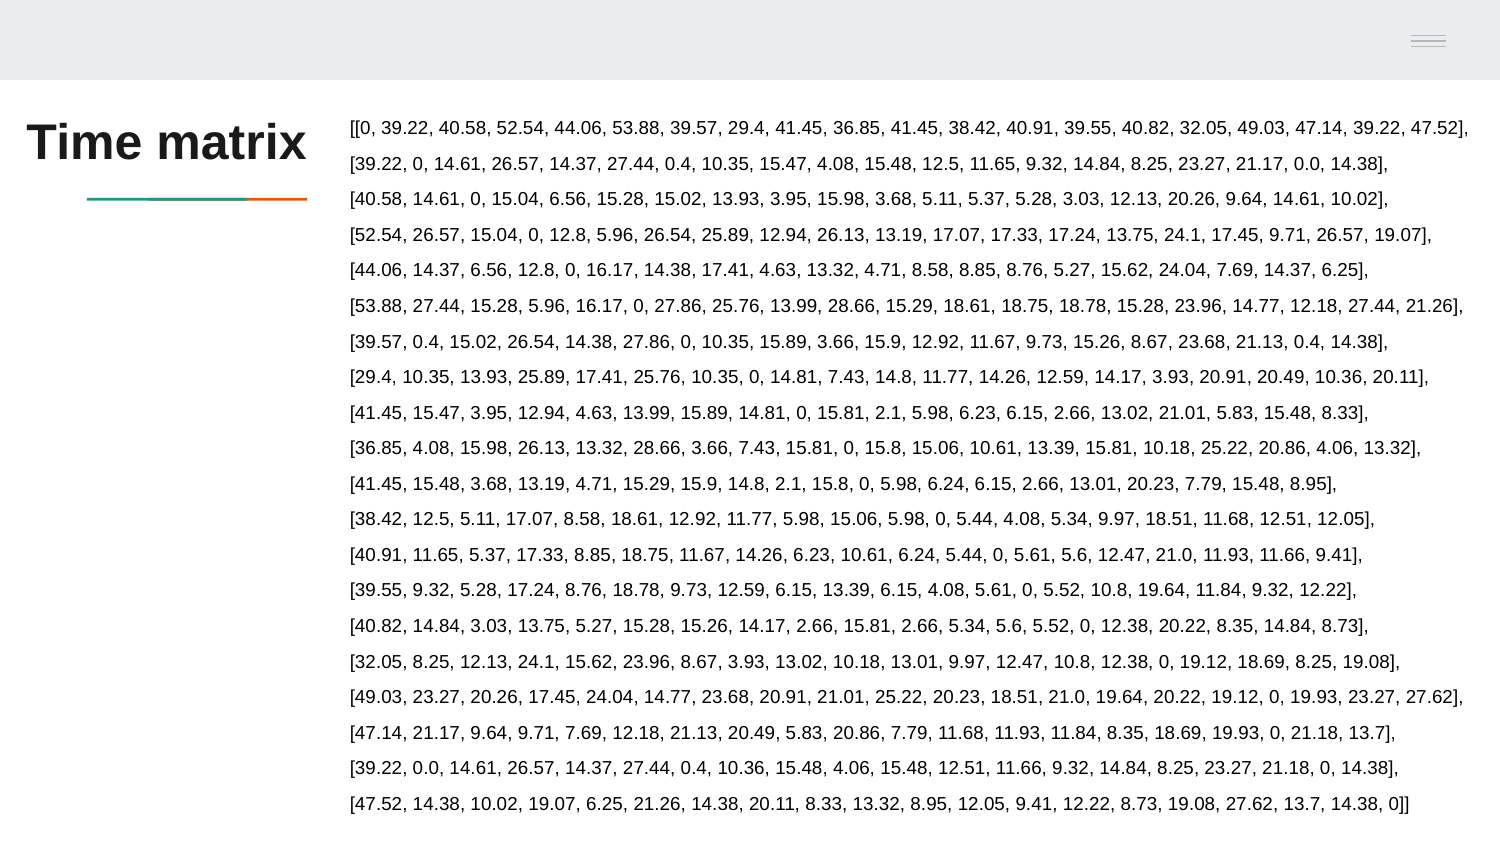

# Time matrix
[[0, 39.22, 40.58, 52.54, 44.06, 53.88, 39.57, 29.4, 41.45, 36.85, 41.45, 38.42, 40.91, 39.55, 40.82, 32.05, 49.03, 47.14, 39.22, 47.52],
[39.22, 0, 14.61, 26.57, 14.37, 27.44, 0.4, 10.35, 15.47, 4.08, 15.48, 12.5, 11.65, 9.32, 14.84, 8.25, 23.27, 21.17, 0.0, 14.38],
[40.58, 14.61, 0, 15.04, 6.56, 15.28, 15.02, 13.93, 3.95, 15.98, 3.68, 5.11, 5.37, 5.28, 3.03, 12.13, 20.26, 9.64, 14.61, 10.02],
[52.54, 26.57, 15.04, 0, 12.8, 5.96, 26.54, 25.89, 12.94, 26.13, 13.19, 17.07, 17.33, 17.24, 13.75, 24.1, 17.45, 9.71, 26.57, 19.07],
[44.06, 14.37, 6.56, 12.8, 0, 16.17, 14.38, 17.41, 4.63, 13.32, 4.71, 8.58, 8.85, 8.76, 5.27, 15.62, 24.04, 7.69, 14.37, 6.25],
[53.88, 27.44, 15.28, 5.96, 16.17, 0, 27.86, 25.76, 13.99, 28.66, 15.29, 18.61, 18.75, 18.78, 15.28, 23.96, 14.77, 12.18, 27.44, 21.26],
[39.57, 0.4, 15.02, 26.54, 14.38, 27.86, 0, 10.35, 15.89, 3.66, 15.9, 12.92, 11.67, 9.73, 15.26, 8.67, 23.68, 21.13, 0.4, 14.38],
[29.4, 10.35, 13.93, 25.89, 17.41, 25.76, 10.35, 0, 14.81, 7.43, 14.8, 11.77, 14.26, 12.59, 14.17, 3.93, 20.91, 20.49, 10.36, 20.11],
[41.45, 15.47, 3.95, 12.94, 4.63, 13.99, 15.89, 14.81, 0, 15.81, 2.1, 5.98, 6.23, 6.15, 2.66, 13.02, 21.01, 5.83, 15.48, 8.33],
[36.85, 4.08, 15.98, 26.13, 13.32, 28.66, 3.66, 7.43, 15.81, 0, 15.8, 15.06, 10.61, 13.39, 15.81, 10.18, 25.22, 20.86, 4.06, 13.32],
[41.45, 15.48, 3.68, 13.19, 4.71, 15.29, 15.9, 14.8, 2.1, 15.8, 0, 5.98, 6.24, 6.15, 2.66, 13.01, 20.23, 7.79, 15.48, 8.95],
[38.42, 12.5, 5.11, 17.07, 8.58, 18.61, 12.92, 11.77, 5.98, 15.06, 5.98, 0, 5.44, 4.08, 5.34, 9.97, 18.51, 11.68, 12.51, 12.05],
[40.91, 11.65, 5.37, 17.33, 8.85, 18.75, 11.67, 14.26, 6.23, 10.61, 6.24, 5.44, 0, 5.61, 5.6, 12.47, 21.0, 11.93, 11.66, 9.41],
[39.55, 9.32, 5.28, 17.24, 8.76, 18.78, 9.73, 12.59, 6.15, 13.39, 6.15, 4.08, 5.61, 0, 5.52, 10.8, 19.64, 11.84, 9.32, 12.22],
[40.82, 14.84, 3.03, 13.75, 5.27, 15.28, 15.26, 14.17, 2.66, 15.81, 2.66, 5.34, 5.6, 5.52, 0, 12.38, 20.22, 8.35, 14.84, 8.73],
[32.05, 8.25, 12.13, 24.1, 15.62, 23.96, 8.67, 3.93, 13.02, 10.18, 13.01, 9.97, 12.47, 10.8, 12.38, 0, 19.12, 18.69, 8.25, 19.08],
[49.03, 23.27, 20.26, 17.45, 24.04, 14.77, 23.68, 20.91, 21.01, 25.22, 20.23, 18.51, 21.0, 19.64, 20.22, 19.12, 0, 19.93, 23.27, 27.62],
[47.14, 21.17, 9.64, 9.71, 7.69, 12.18, 21.13, 20.49, 5.83, 20.86, 7.79, 11.68, 11.93, 11.84, 8.35, 18.69, 19.93, 0, 21.18, 13.7],
[39.22, 0.0, 14.61, 26.57, 14.37, 27.44, 0.4, 10.36, 15.48, 4.06, 15.48, 12.51, 11.66, 9.32, 14.84, 8.25, 23.27, 21.18, 0, 14.38],
[47.52, 14.38, 10.02, 19.07, 6.25, 21.26, 14.38, 20.11, 8.33, 13.32, 8.95, 12.05, 9.41, 12.22, 8.73, 19.08, 27.62, 13.7, 14.38, 0]]